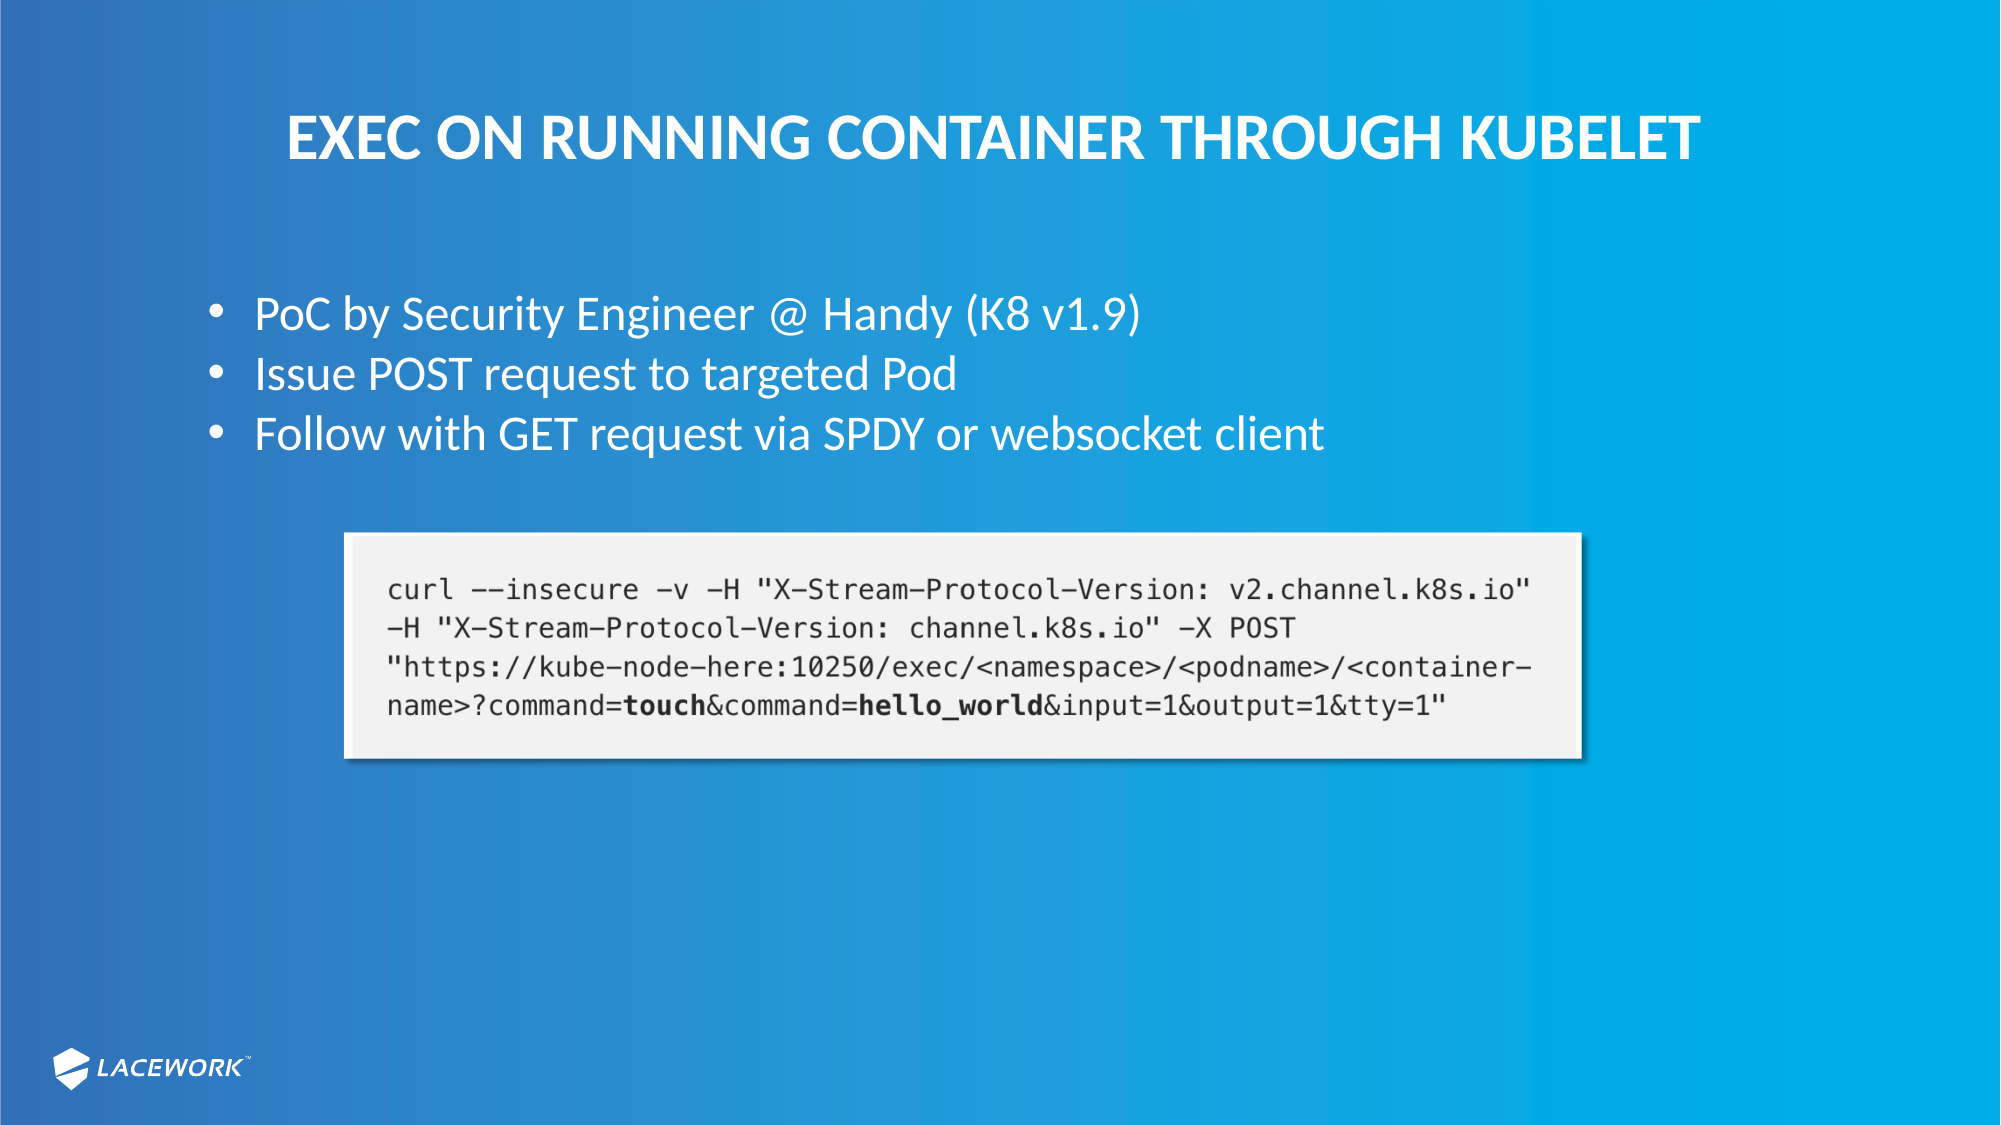

# EXEC ON RUNNING CONTAINER THROUGH KUBELET
PoC by Security Engineer @ Handy (K8 v1.9)
Issue POST request to targeted Pod
Follow with GET request via SPDY or websocket client